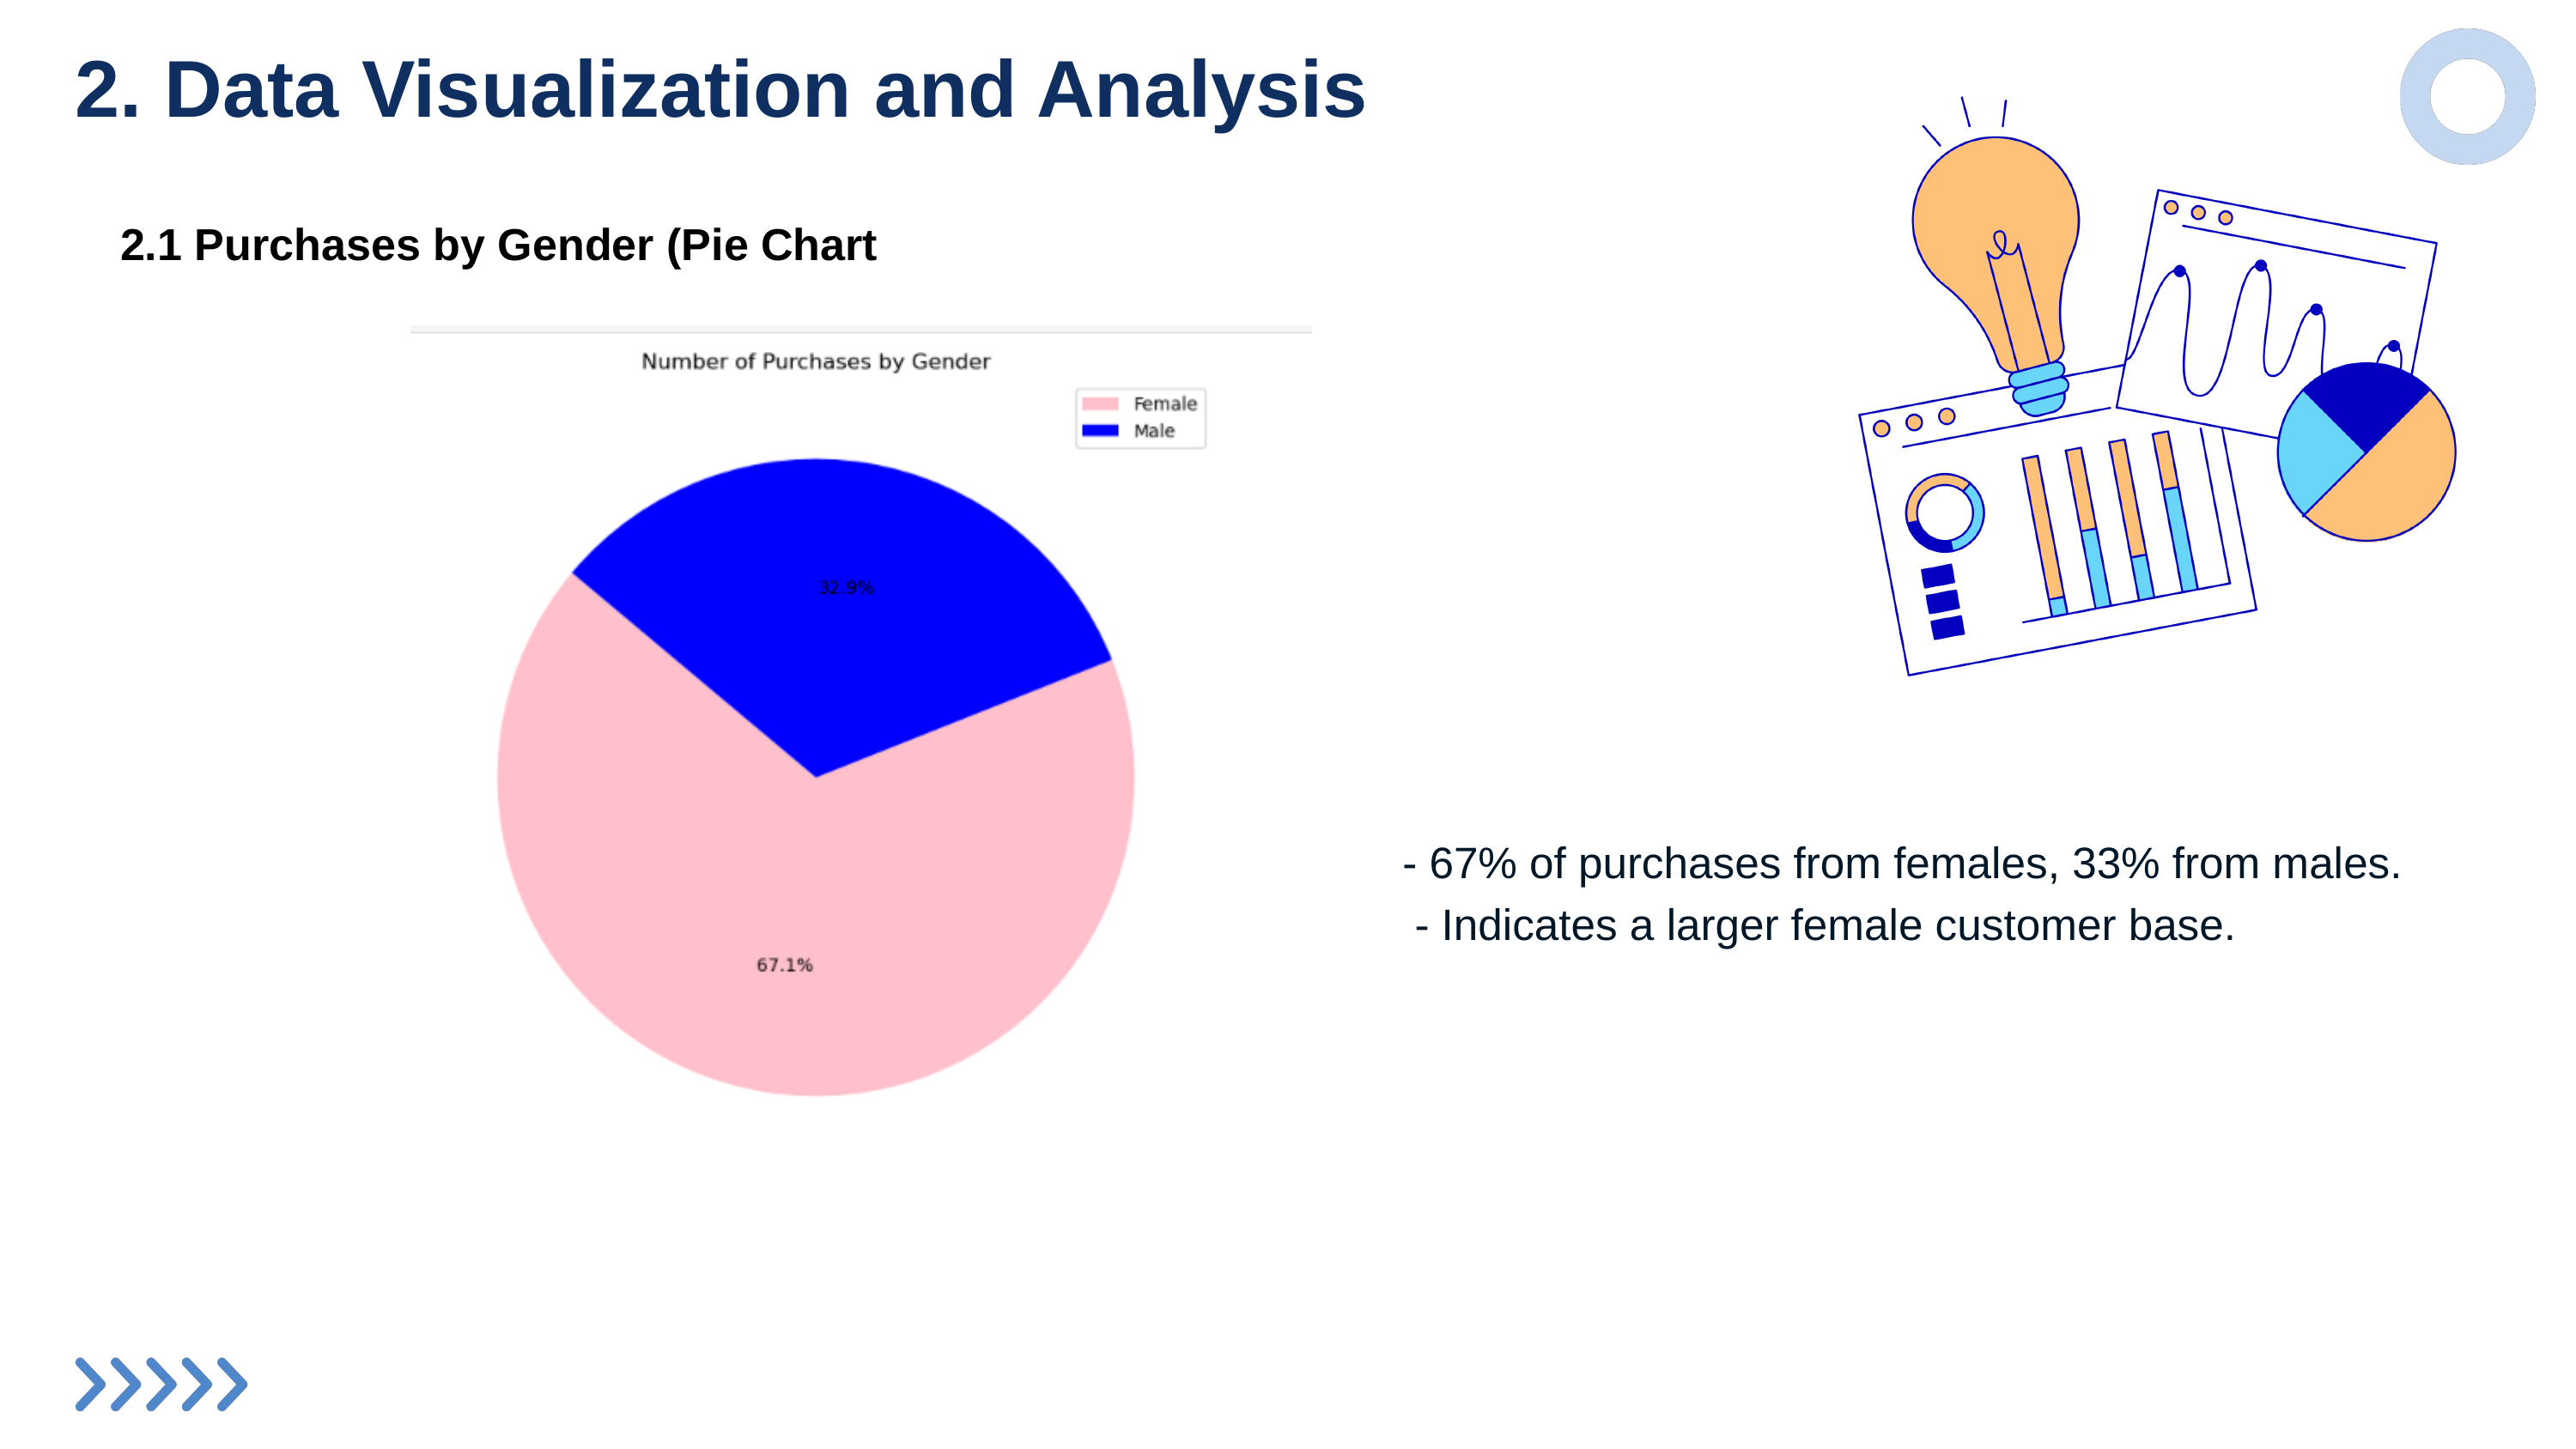

2. Data Visualization and Analysis

2.1 Purchases by Gender (Pie Chart

- 67% of purchases from females, 33% from males.
 - Indicates a larger female customer base.